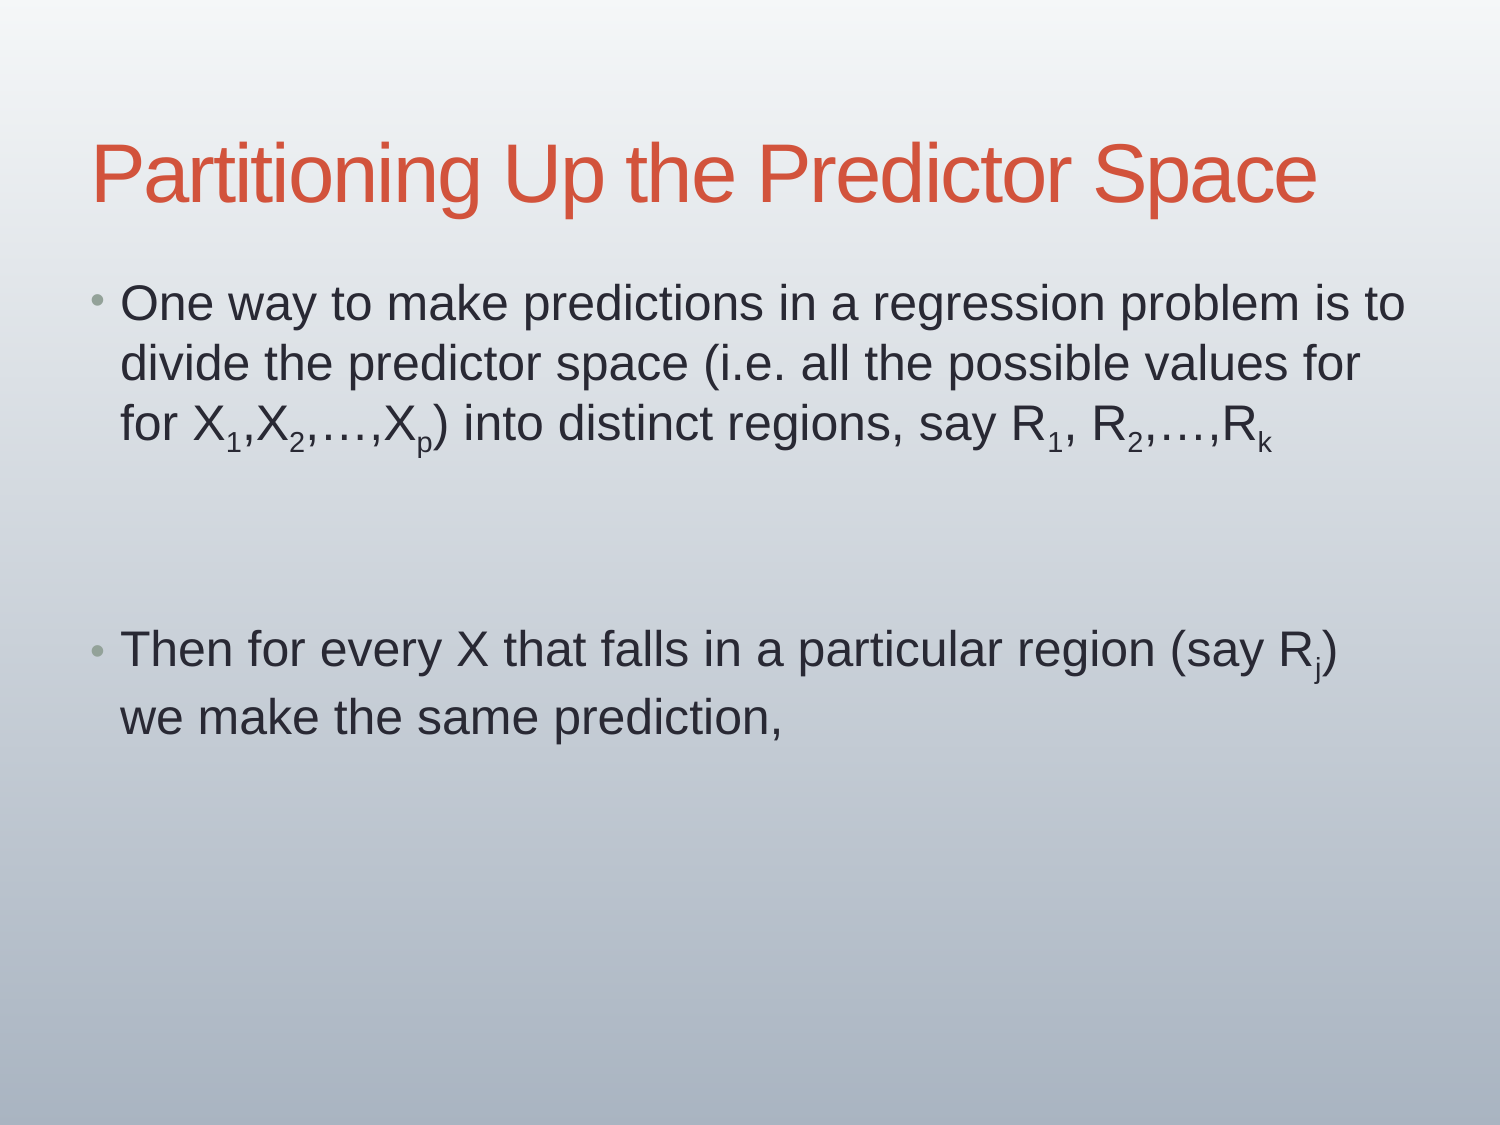

3
# Partitioning Up the Predictor Space
One way to make predictions in a regression problem is to divide the predictor space (i.e. all the possible values for for X1,X2,…,Xp) into distinct regions, say R1, R2,…,Rk

Then for every X that falls in a particular region (say Rj) we make the same prediction,